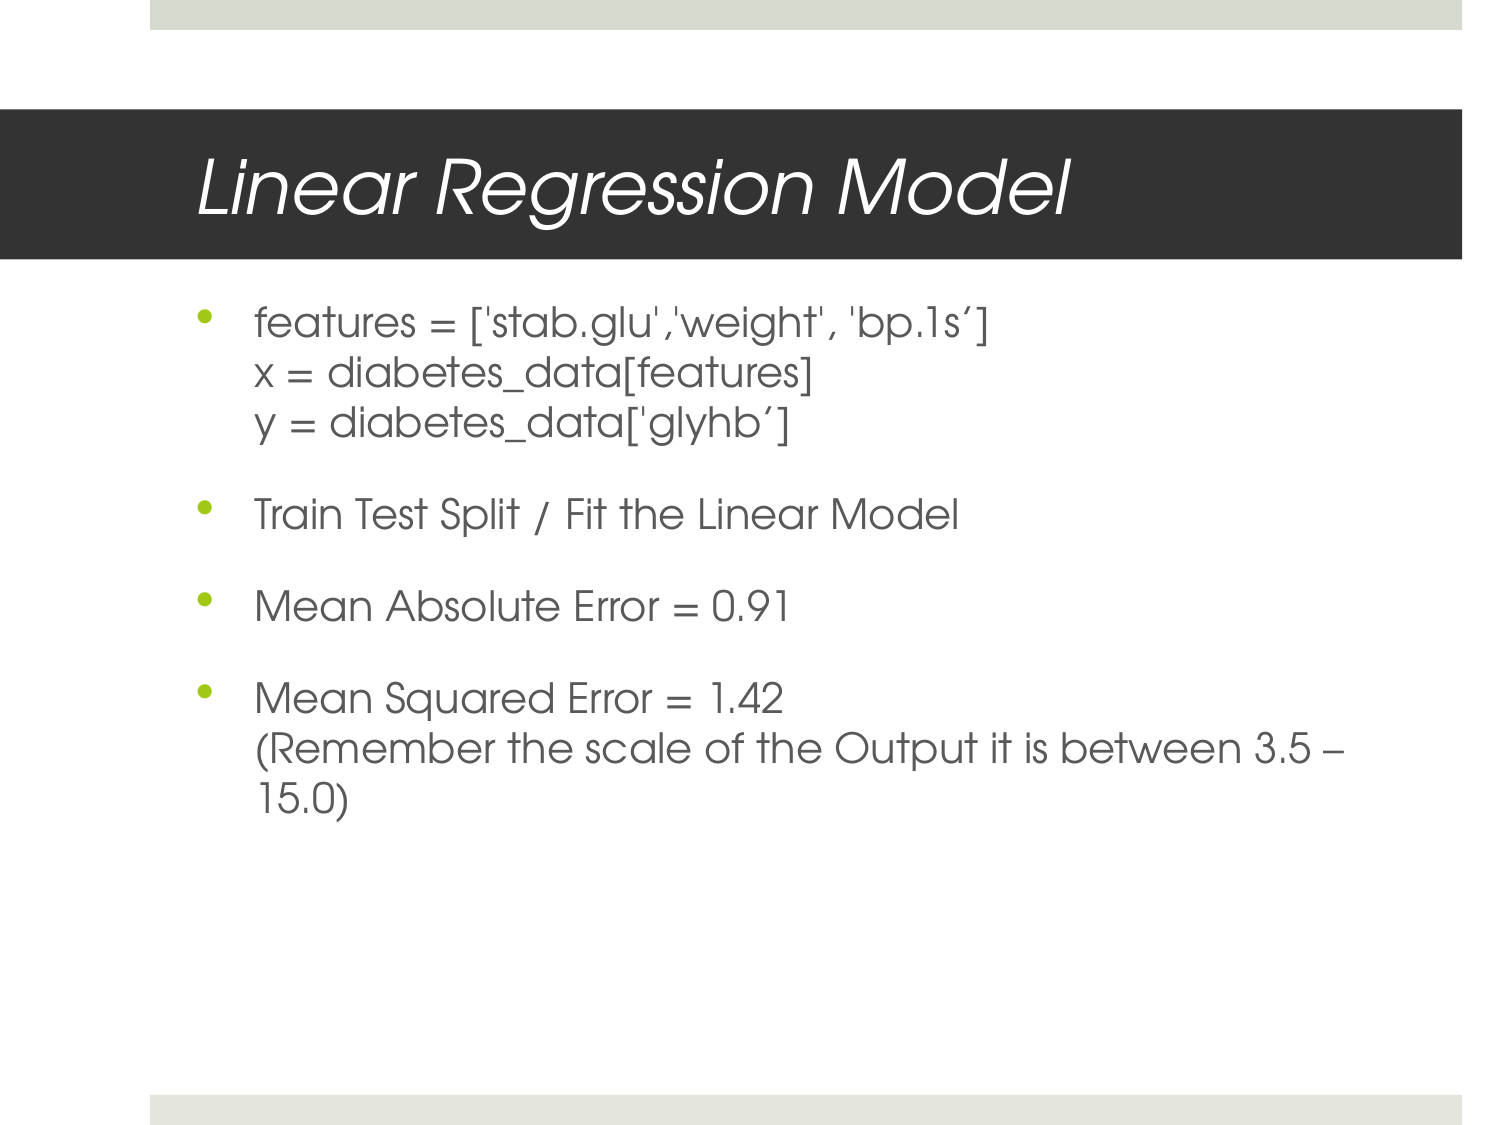

# Linear Regression Model
features = ['stab.glu','weight', 'bp.1s’]
x = diabetes_data[features]
y = diabetes_data['glyhb’]
Train Test Split / Fit the Linear Model
Mean Absolute Error = 0.91
Mean Squared Error = 1.42
(Remember the scale of the Output it is between 3.5 – 15.0)